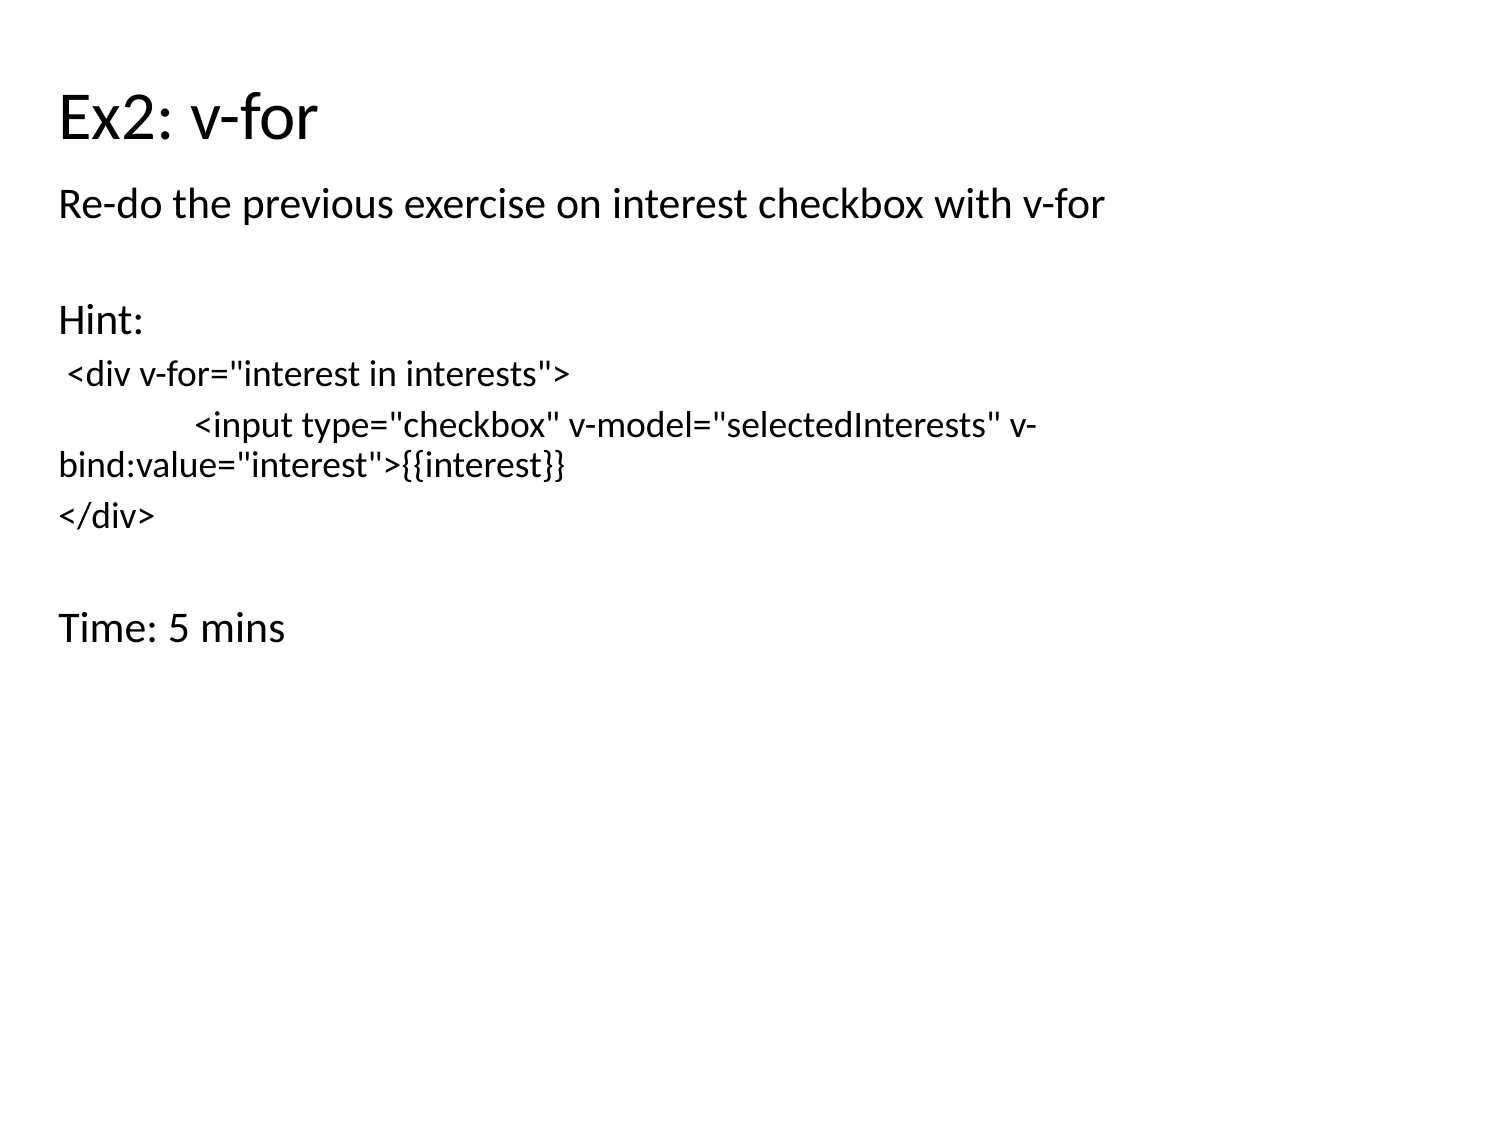

# Ex2: v-for
Re-do the previous exercise on interest checkbox with v-for

Hint:
 <div v-for="interest in interests">
                <input type="checkbox" v-model="selectedInterests" v-bind:value="interest">{{interest}}
</div>

Time: 5 mins